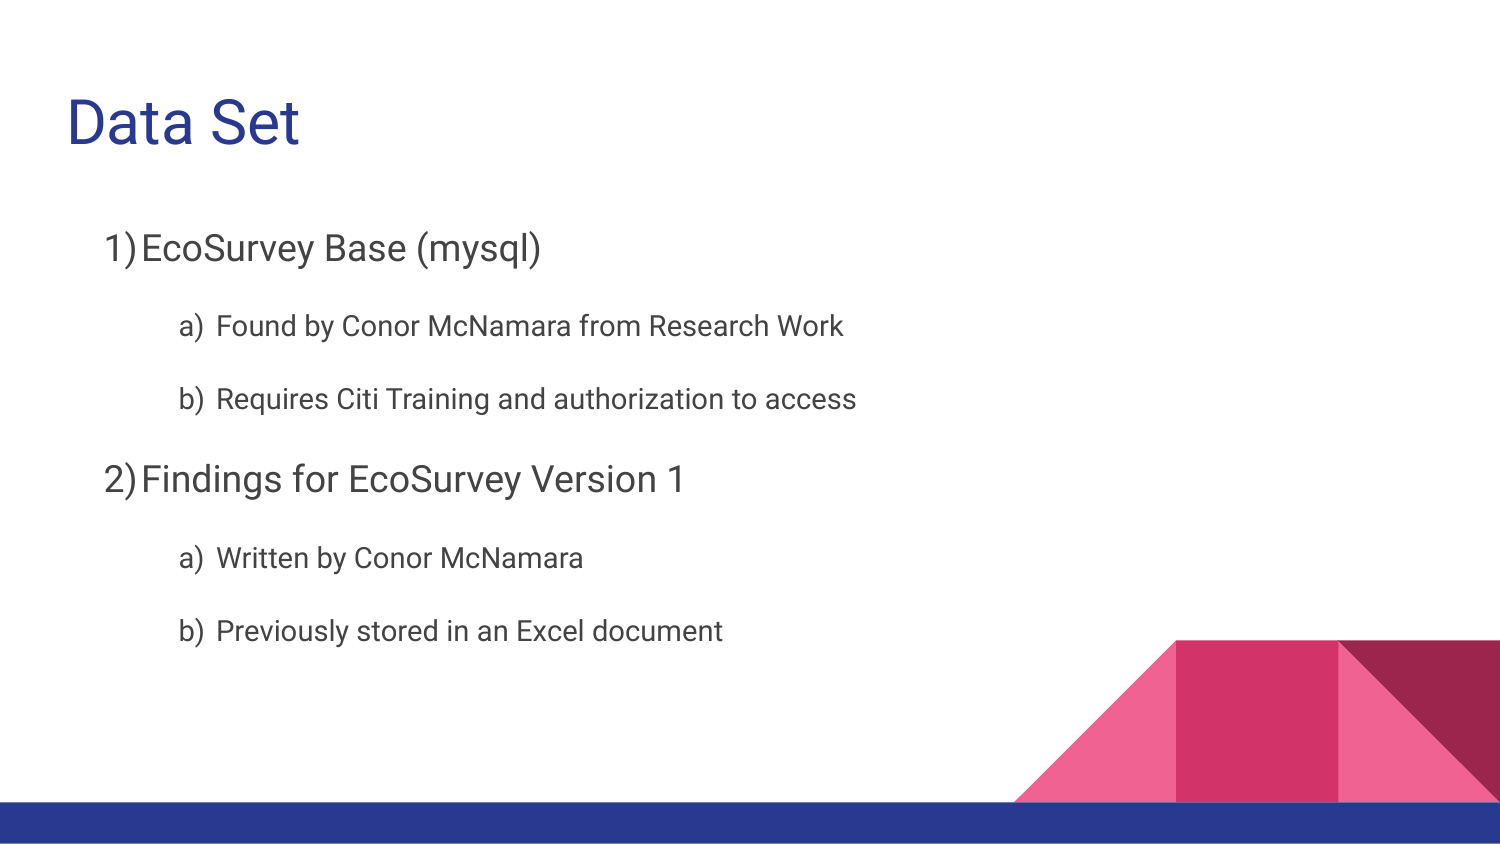

# Data Set
EcoSurvey Base (mysql)
Found by Conor McNamara from Research Work
Requires Citi Training and authorization to access
Findings for EcoSurvey Version 1
Written by Conor McNamara
Previously stored in an Excel document